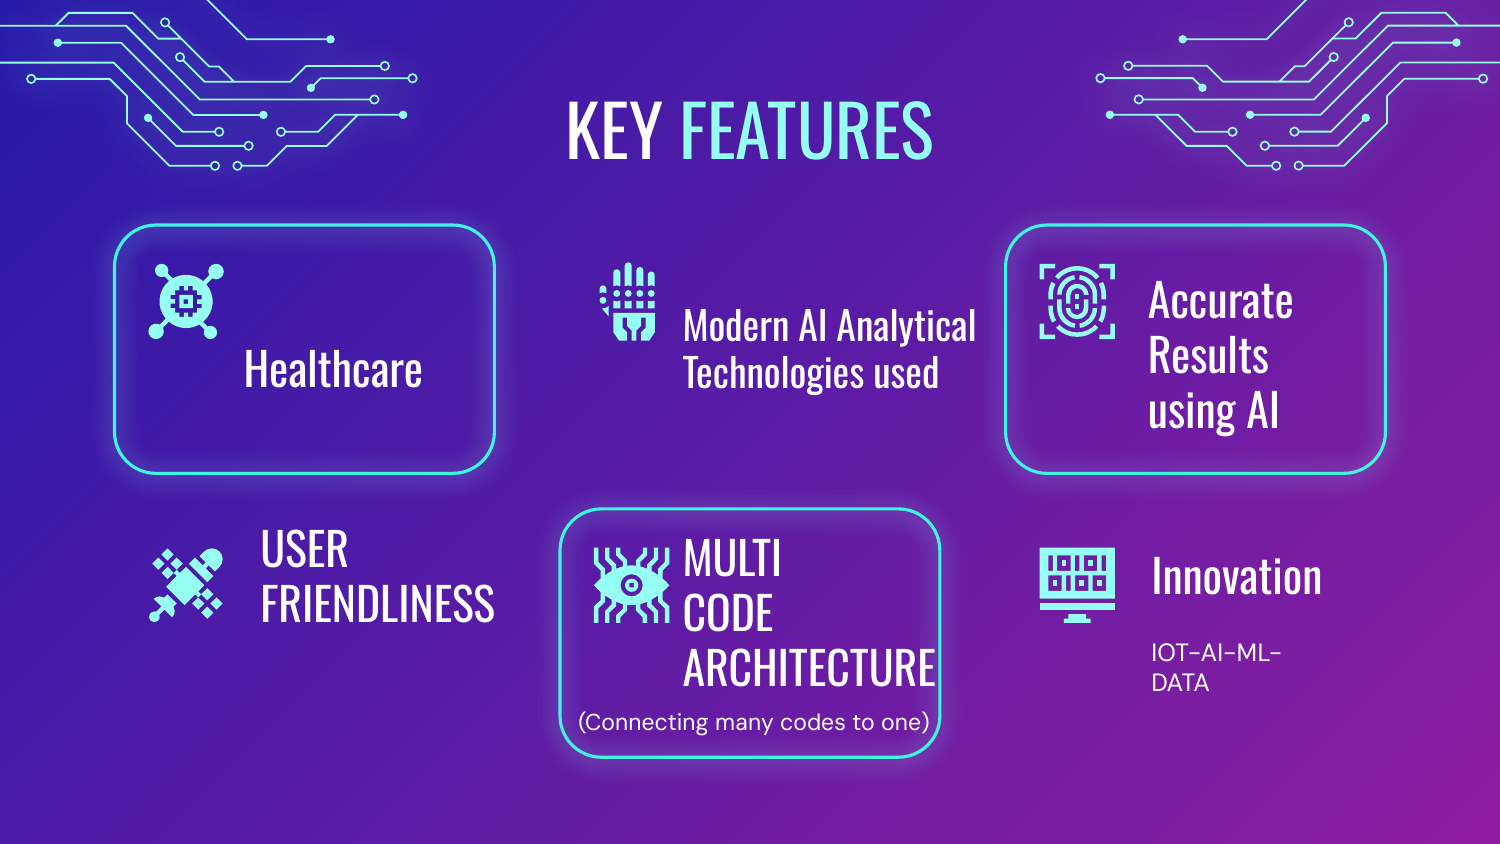

KEY FEATURES

Modern AI Analytical Technologies used

Accurate Results using AI
# Healthcare

Innovation
USER
FRIENDLINESS

MULTI
CODE ARCHITECTURE
IOT-AI-ML-DATA
(Connecting many codes to one)